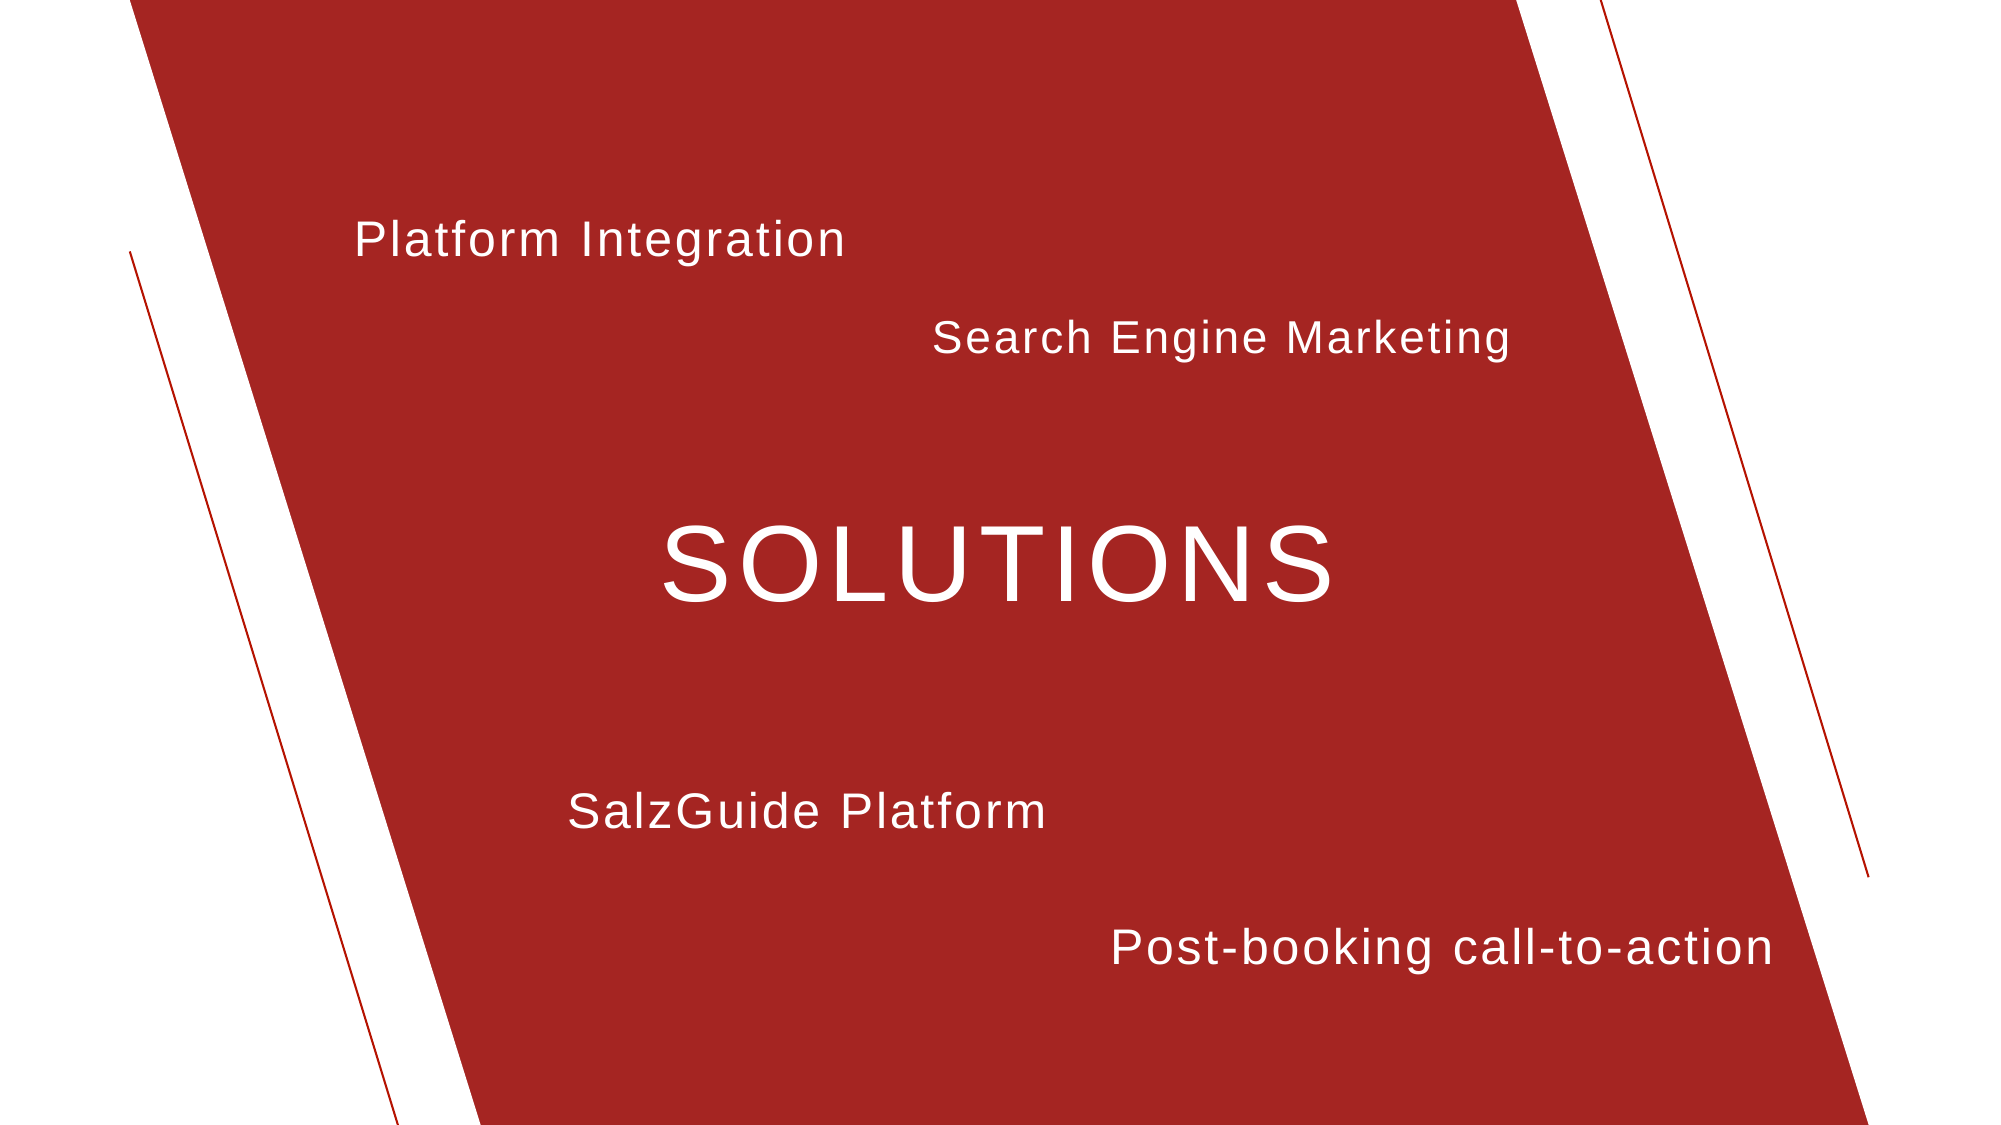

Platform Integration
Search Engine Marketing
# Solutions

SalzGuide Platform
Post-booking call-to-action